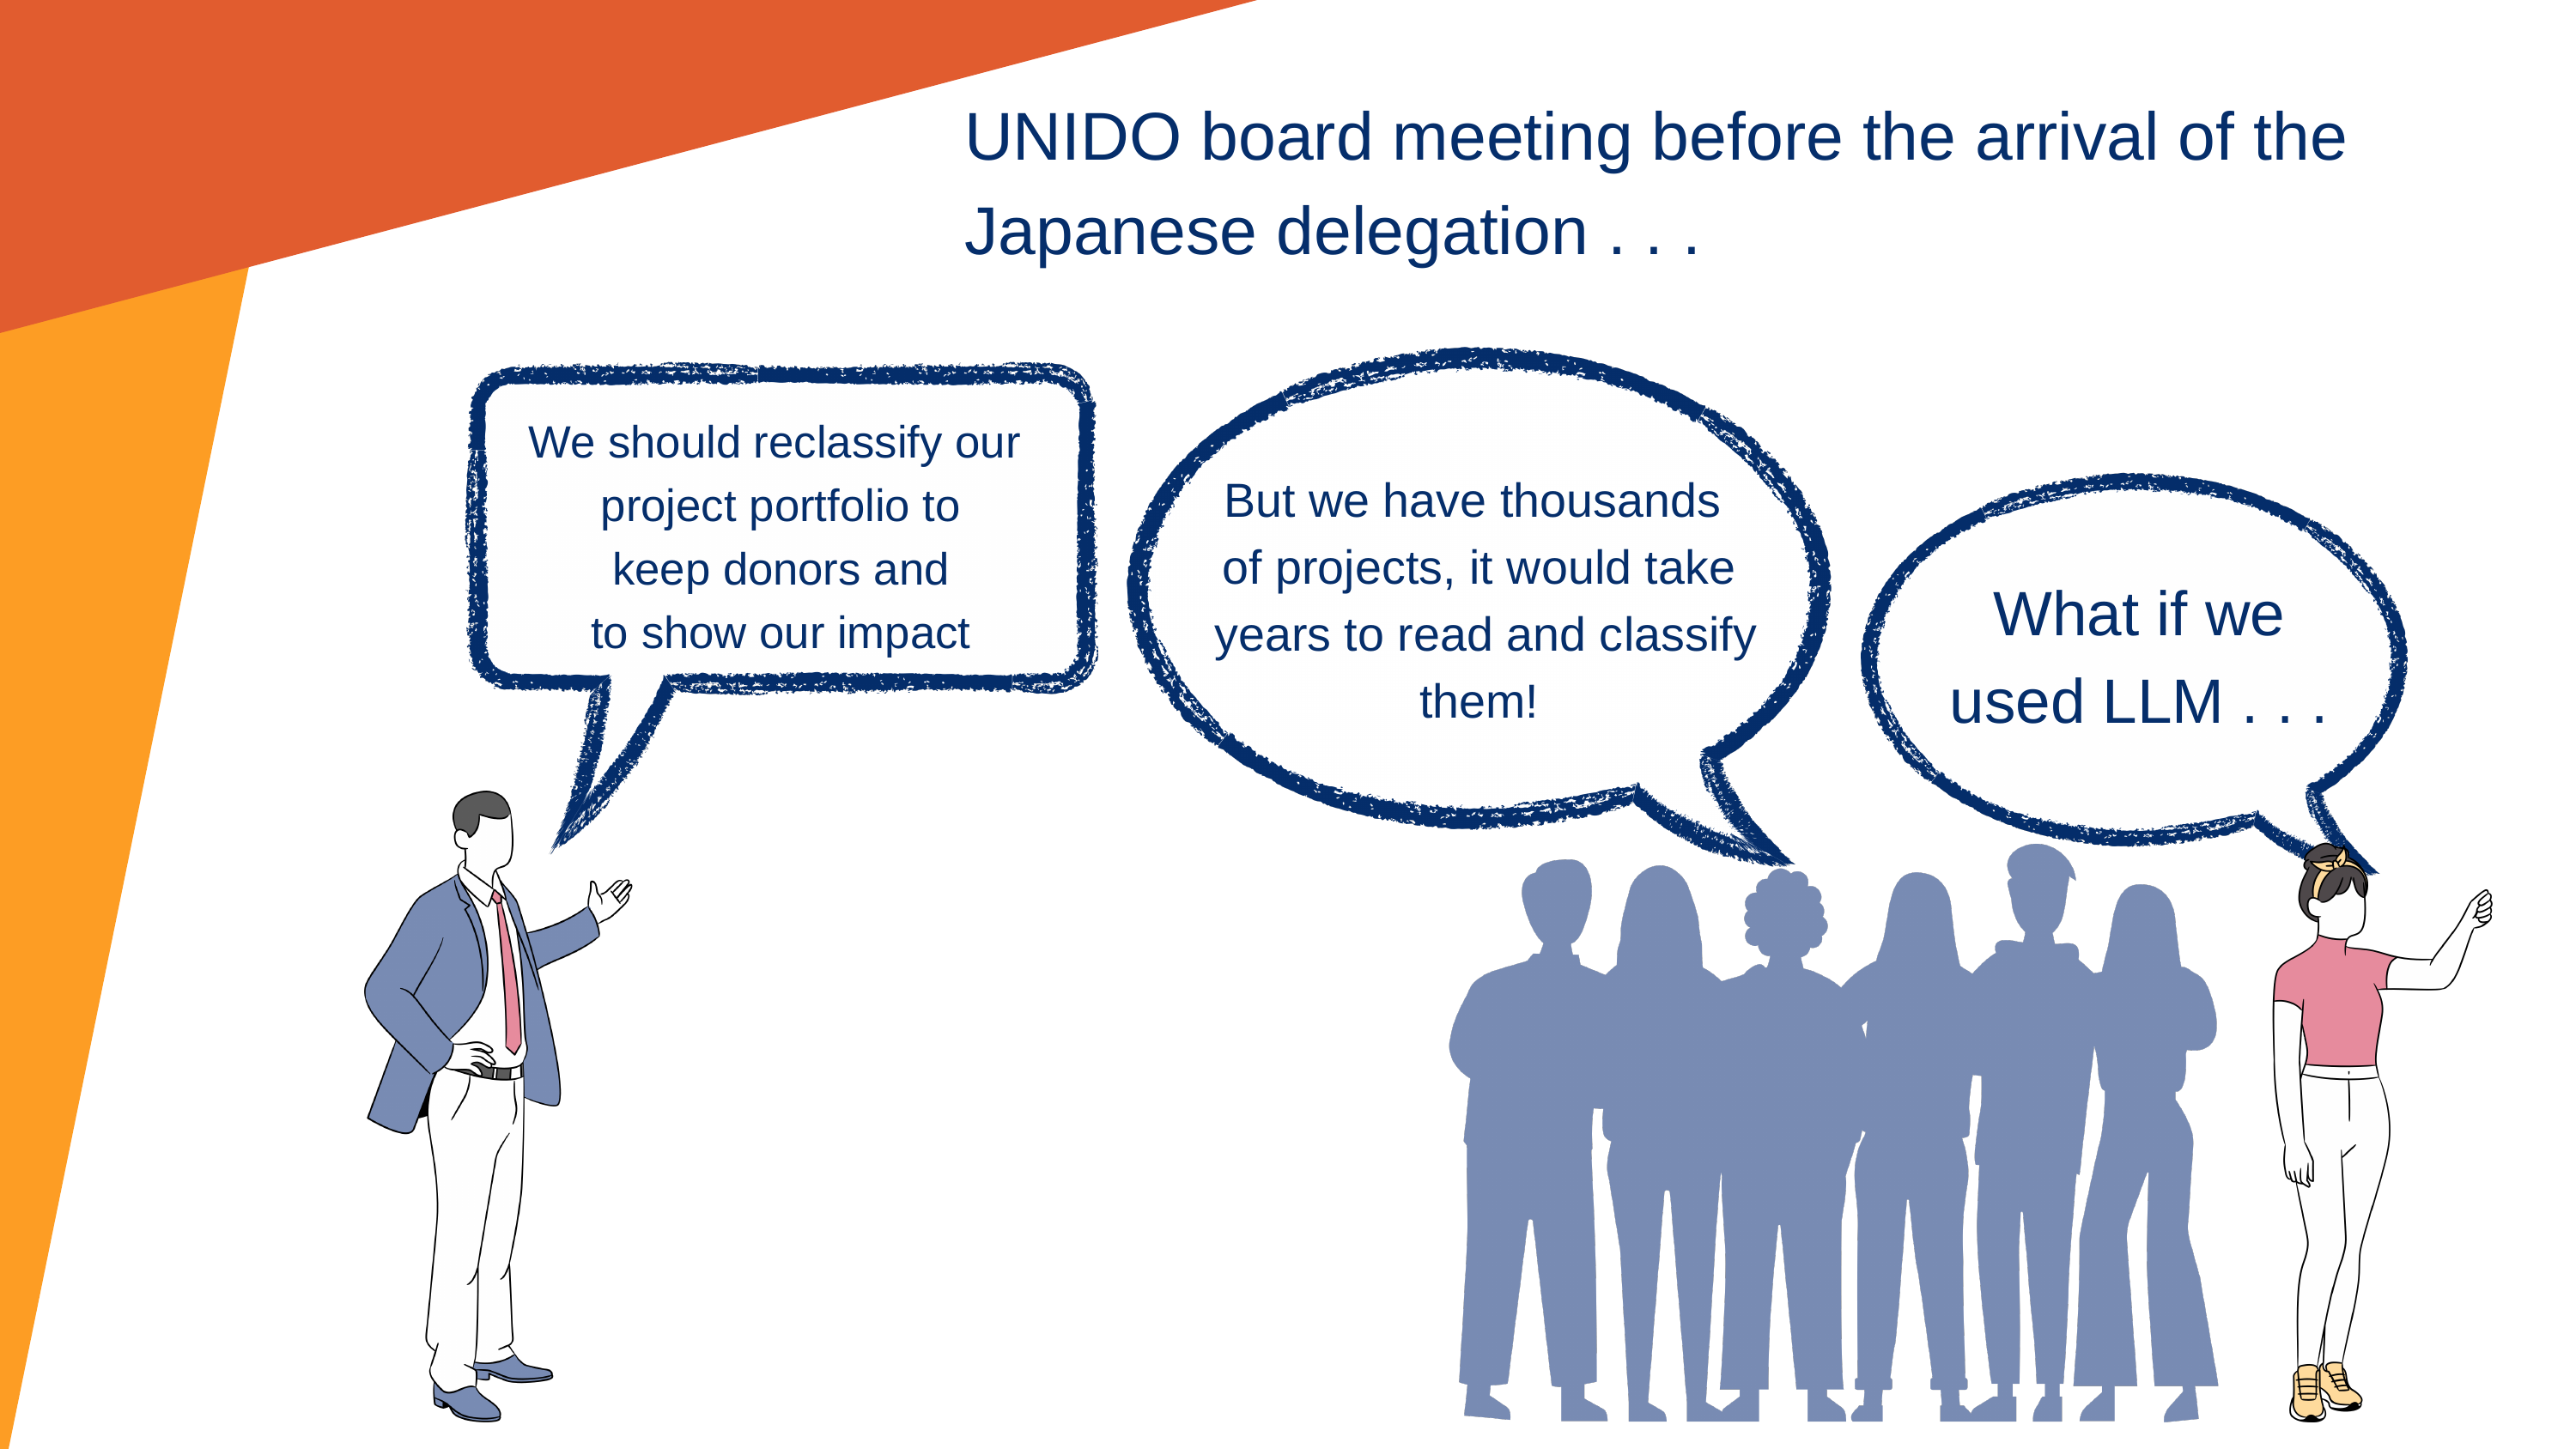

UNIDO board meeting before the arrival of the Japanese delegation . . .

We should reclassify our
project portfolio to
keep donors and
to show our impact
But we have thousands
of projects, it would take
 years to read and classify them!

What if we
used LLM . . .